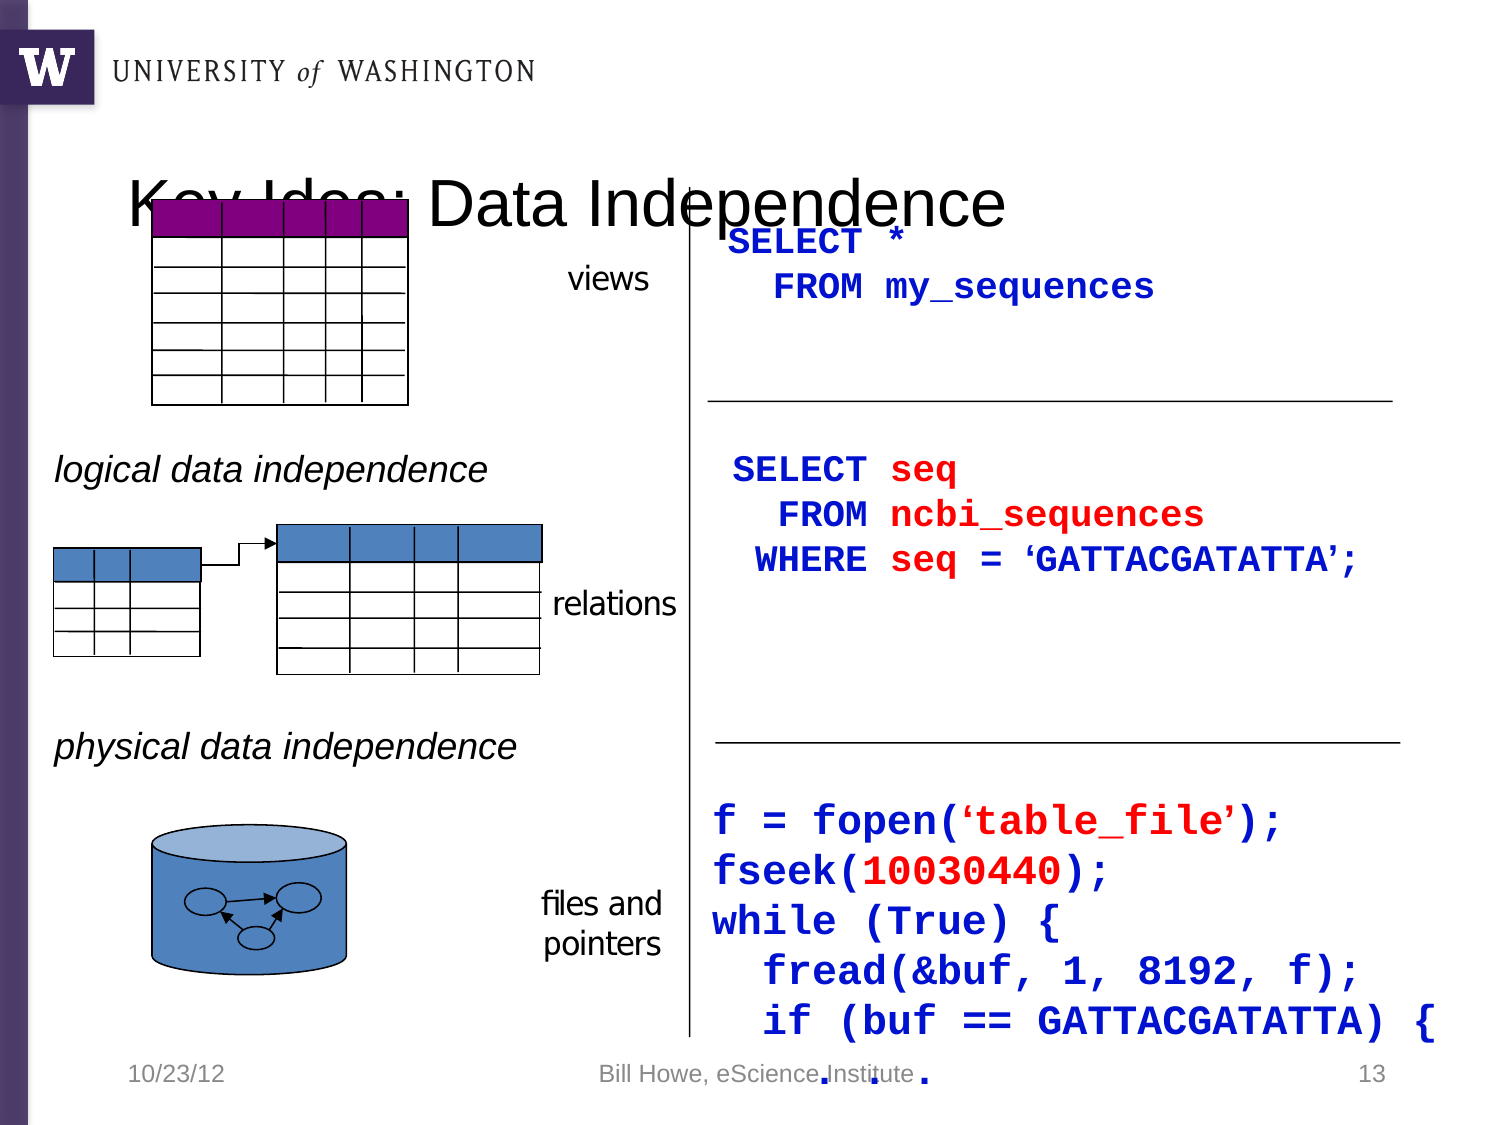

# Key Idea: Data Independence

SELECT *
  FROM my_sequences

views

SELECT seq
  FROM ncbi_sequences
 WHERE seq = ‘GATTACGATATTA’;
logical data independence

relations

physical data independence

f = fopen(‘table_file’);
fseek(10030440);
while (True) {
  fread(&buf, 1, 8192, f);
  if (buf == GATTACGATATTA) {
    . . .

files and pointers

10/23/12
Bill Howe, eScience Institute
13